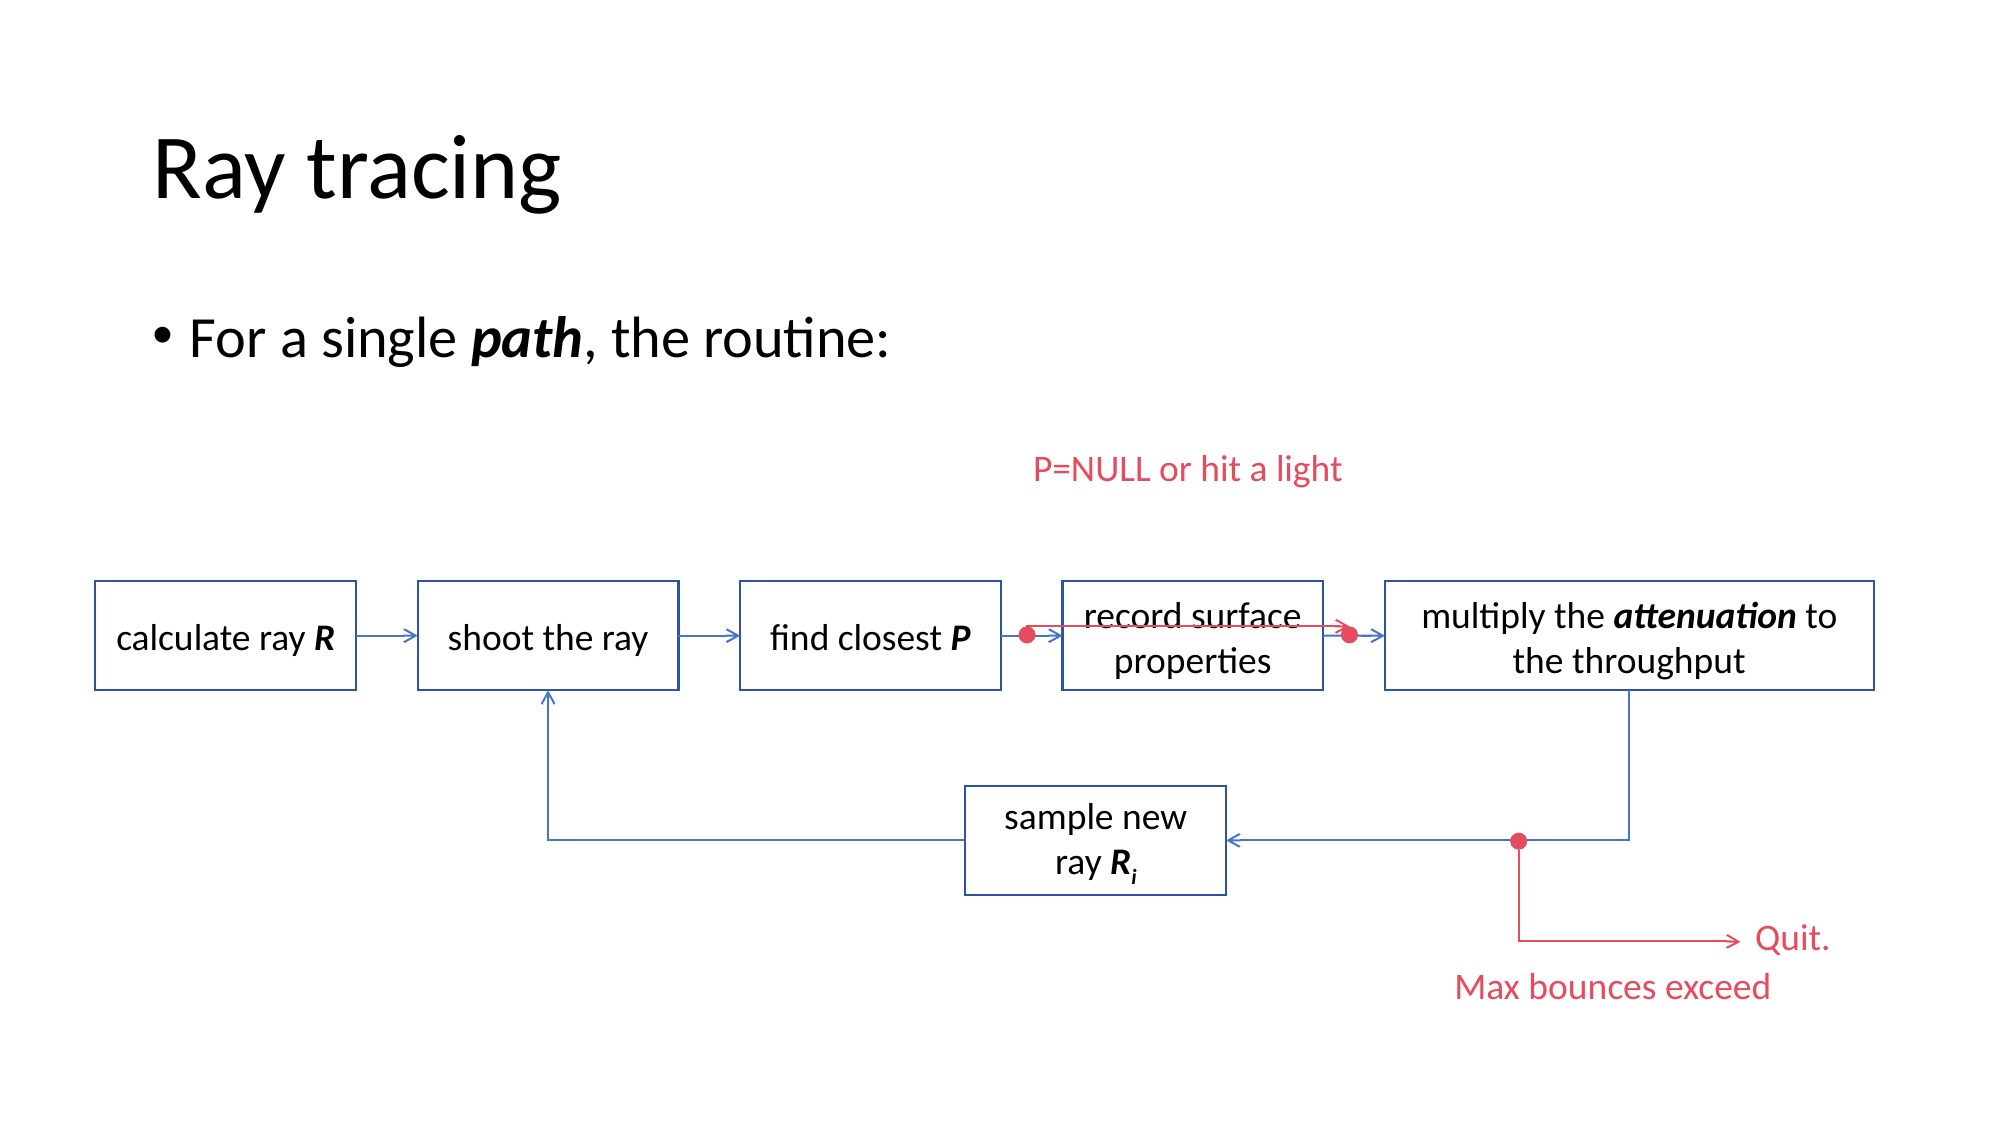

# Ray tracing
For a single path, the routine:

P=NULL or hit a light
calculate ray R
shoot the ray
find closest P
record surface properties
multiply the attenuation to the throughput

sample new ray Ri

Quit.
Max bounces exceed